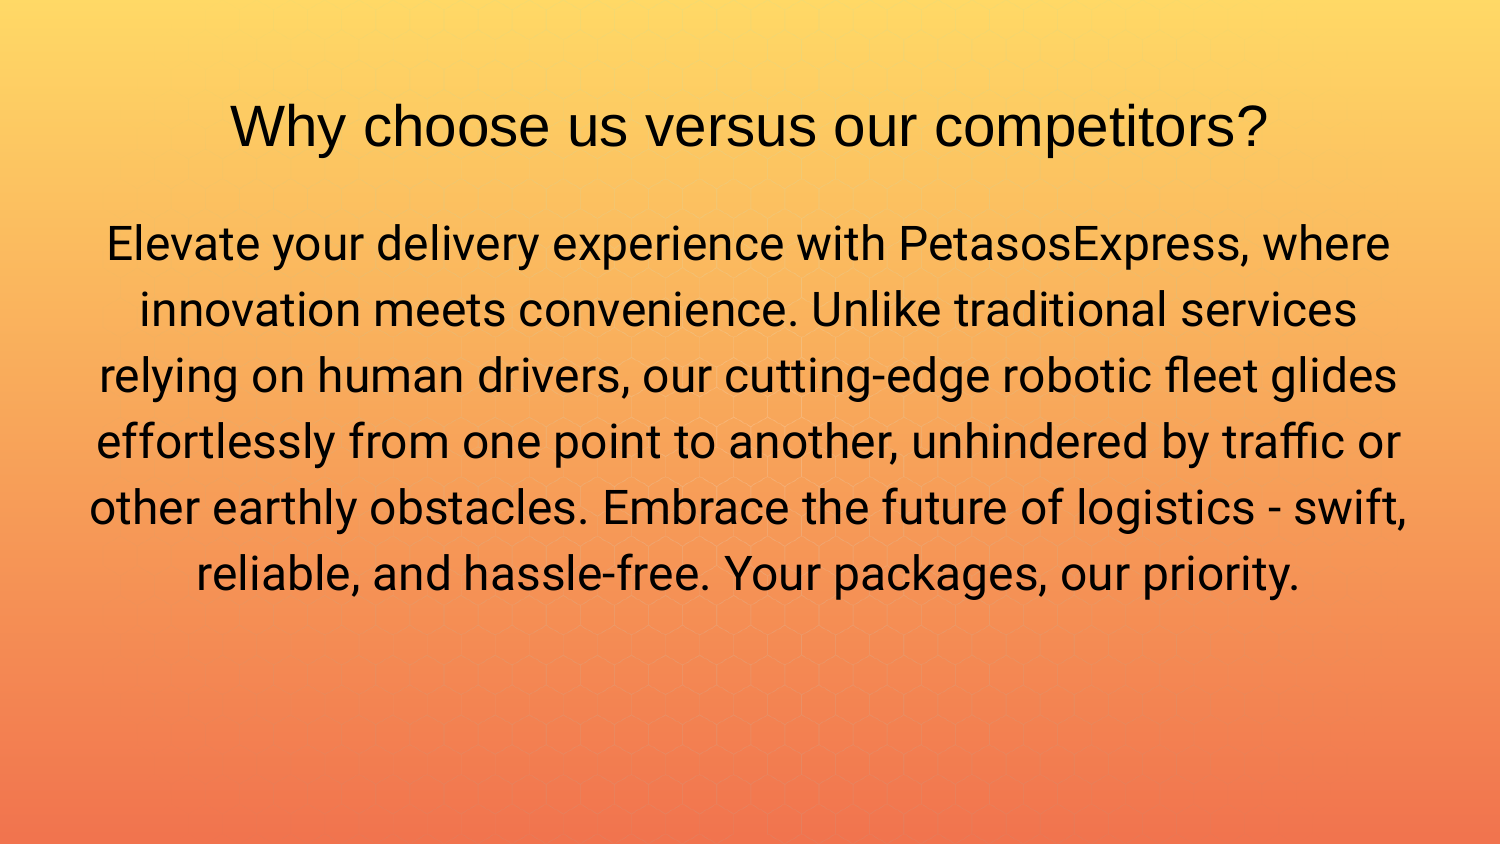

# Why choose us versus our competitors?
Elevate your delivery experience with PetasosExpress, where innovation meets convenience. Unlike traditional services relying on human drivers, our cutting-edge robotic fleet glides effortlessly from one point to another, unhindered by traffic or other earthly obstacles. Embrace the future of logistics - swift, reliable, and hassle-free. Your packages, our priority.